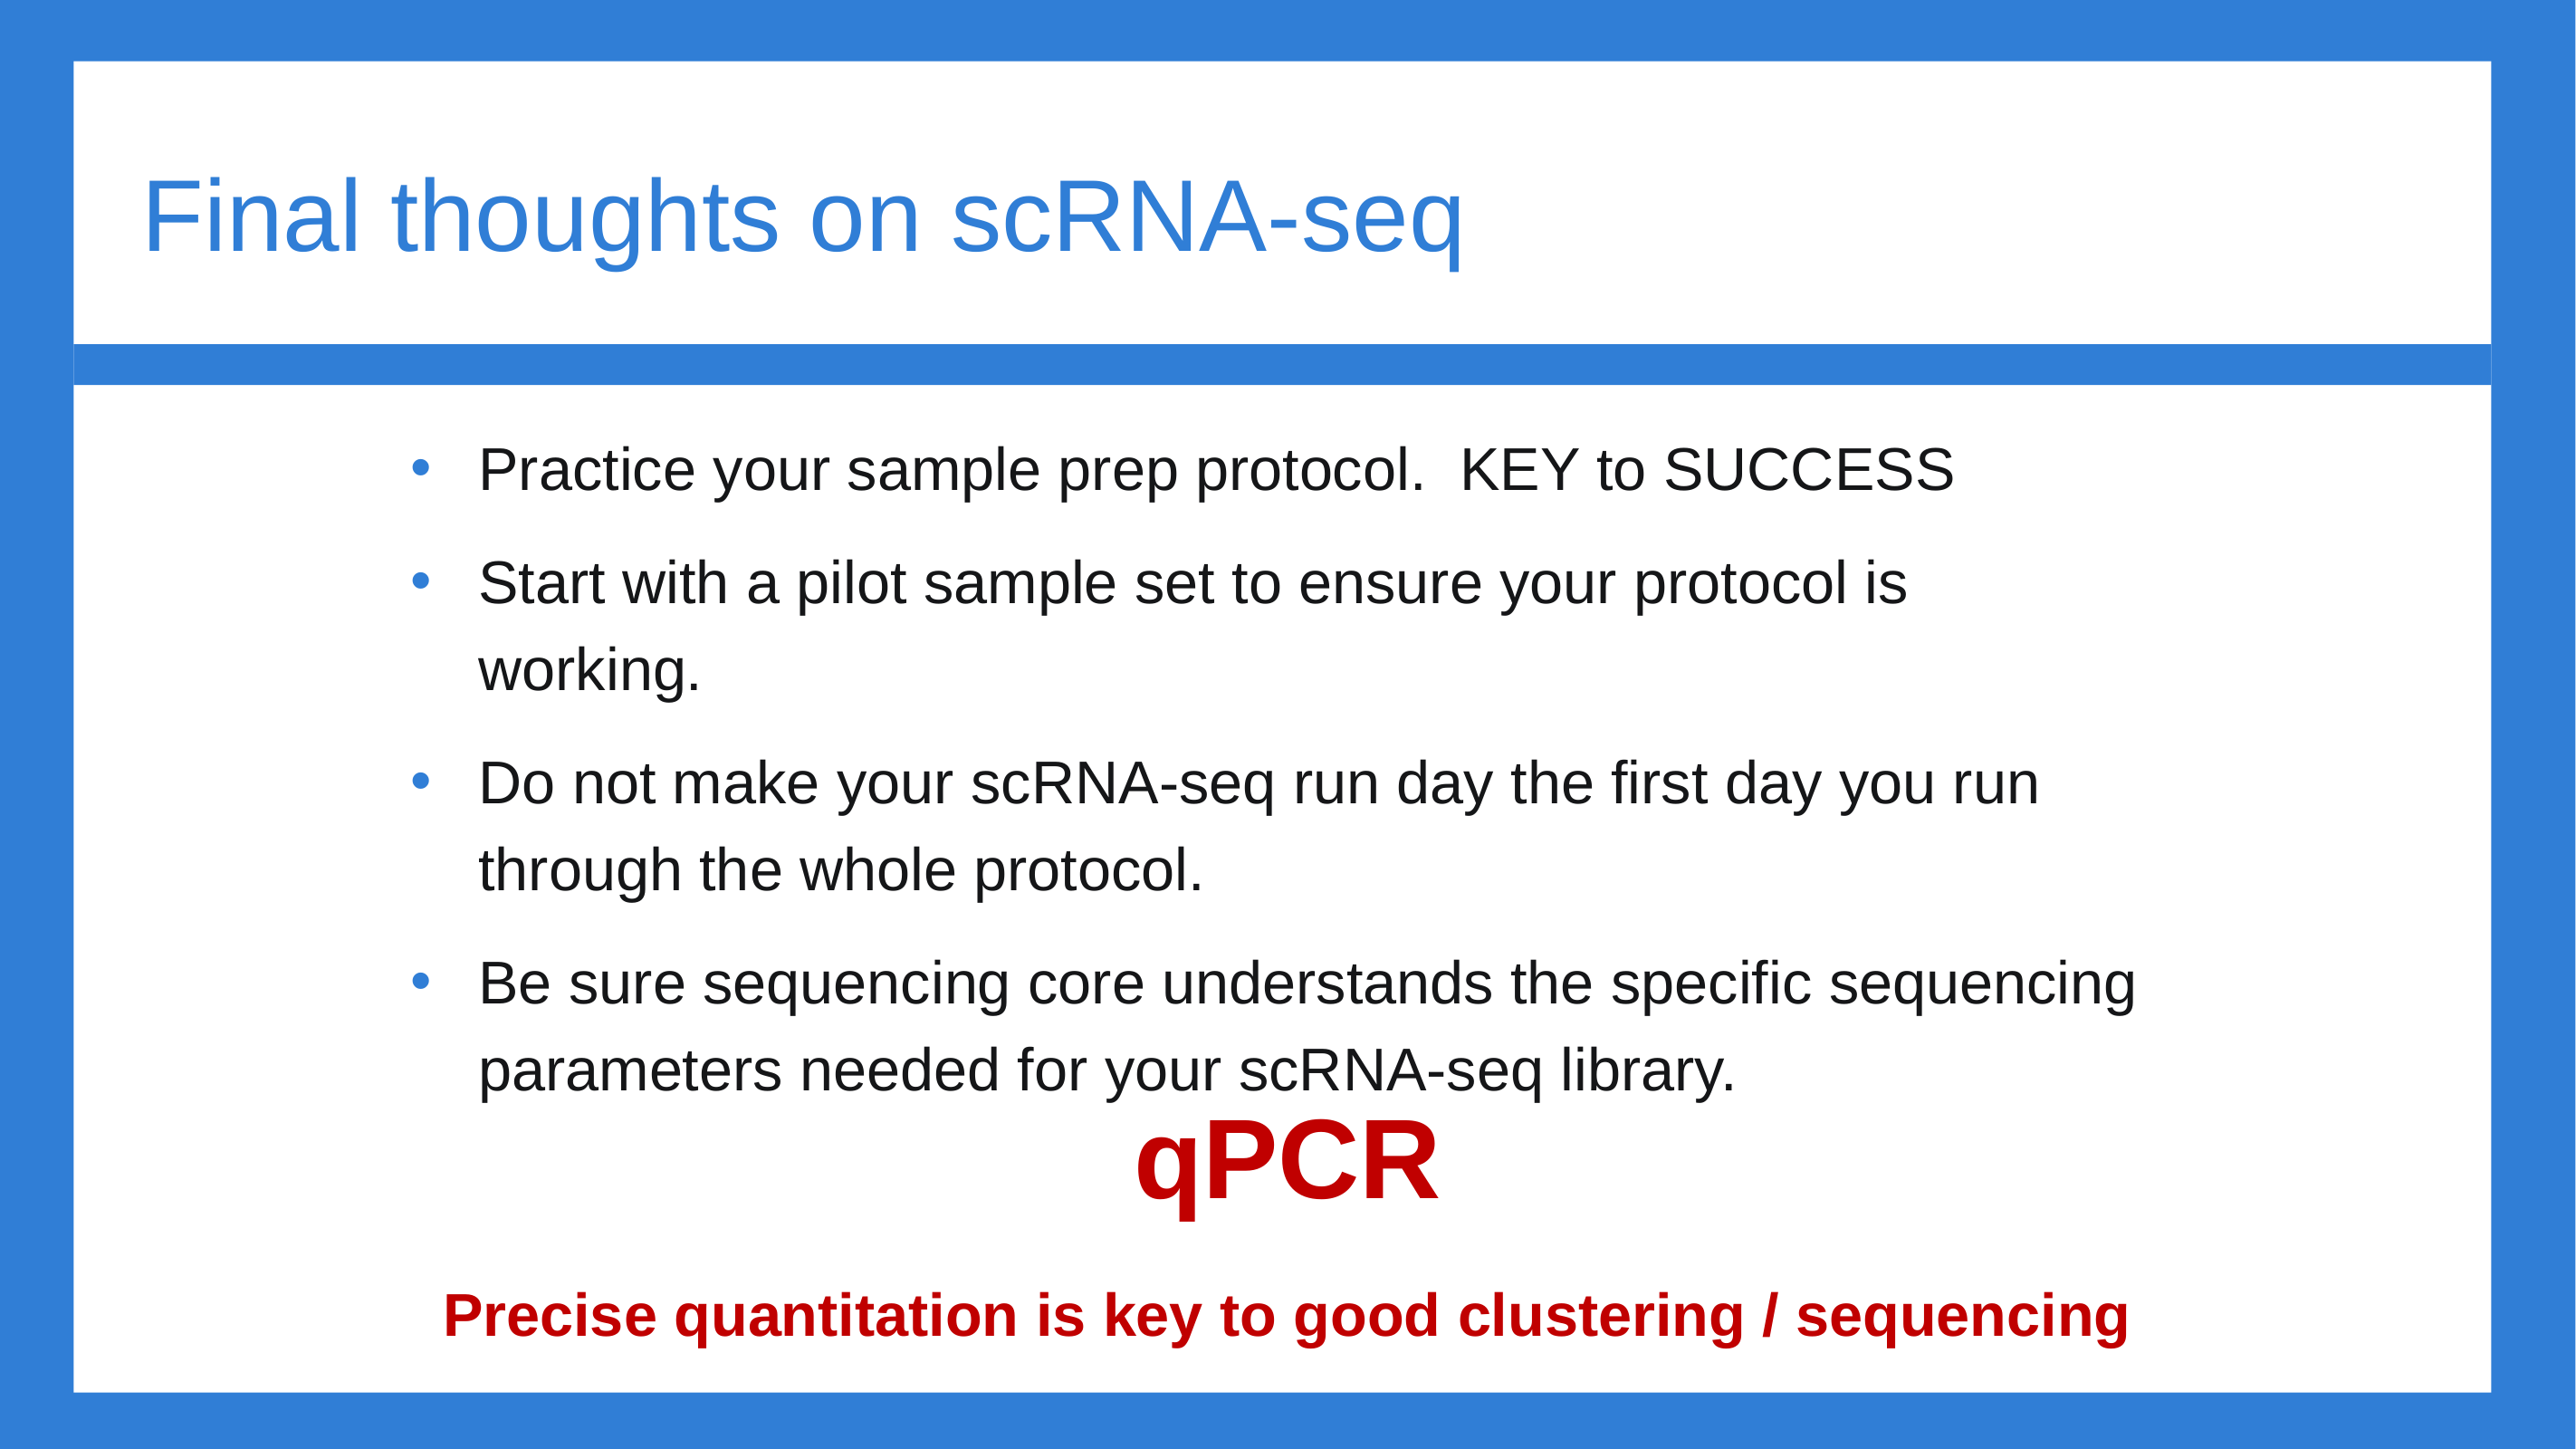

Final thoughts on scRNA-seq
Practice your sample prep protocol.  KEY to SUCCESS
Start with a pilot sample set to ensure your protocol is working.
Do not make your scRNA-seq run day the first day you run through the whole protocol.
Be sure sequencing core understands the specific sequencing parameters needed for your scRNA-seq library.
qPCR

Precise quantitation is key to good clustering / sequencing